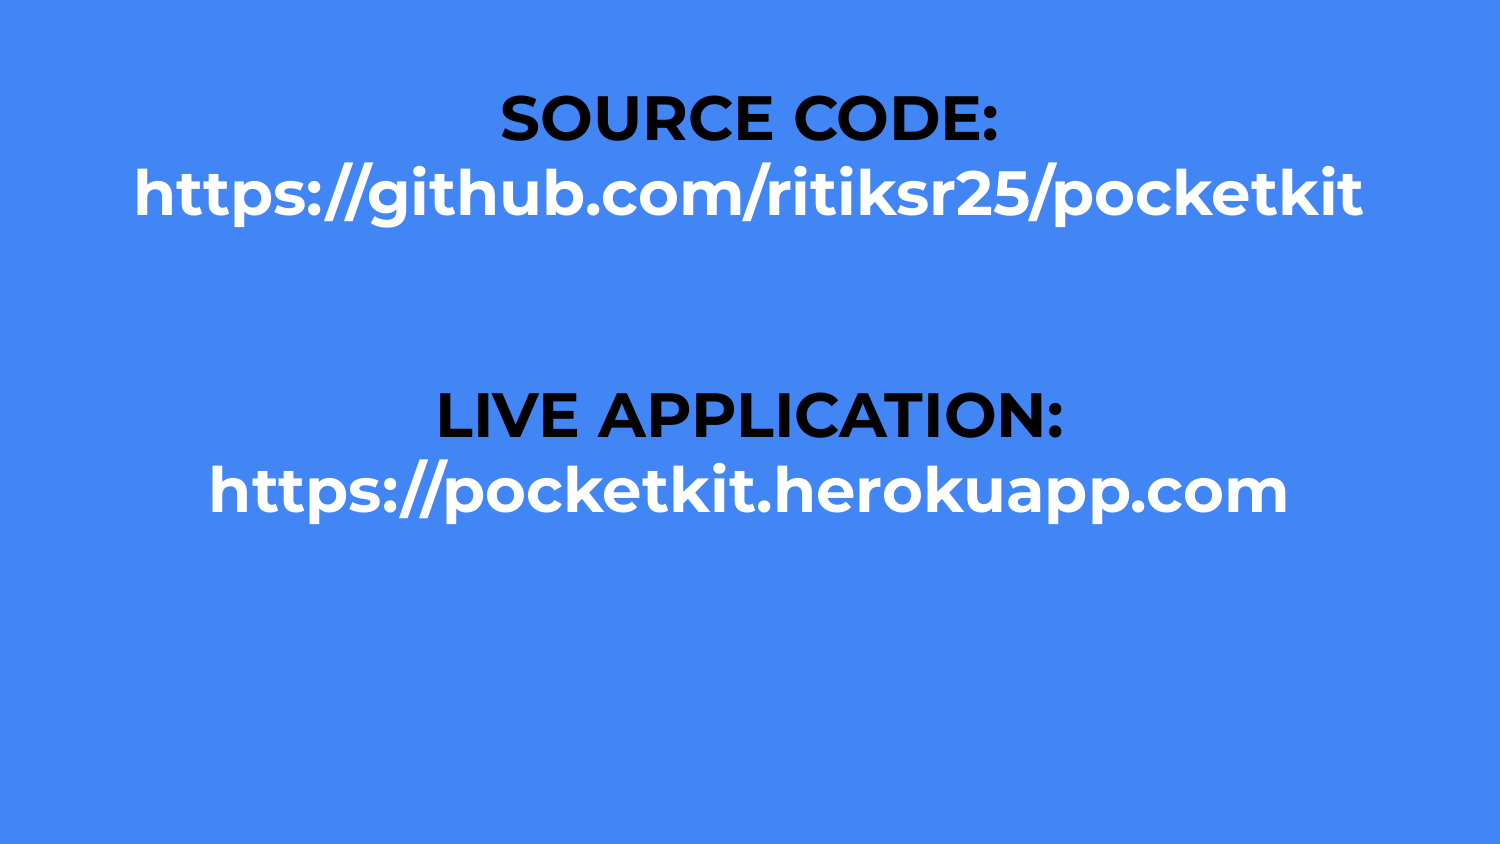

# SOURCE CODE:
https://github.com/ritiksr25/pocketkit
LIVE APPLICATION:
https://pocketkit.herokuapp.com